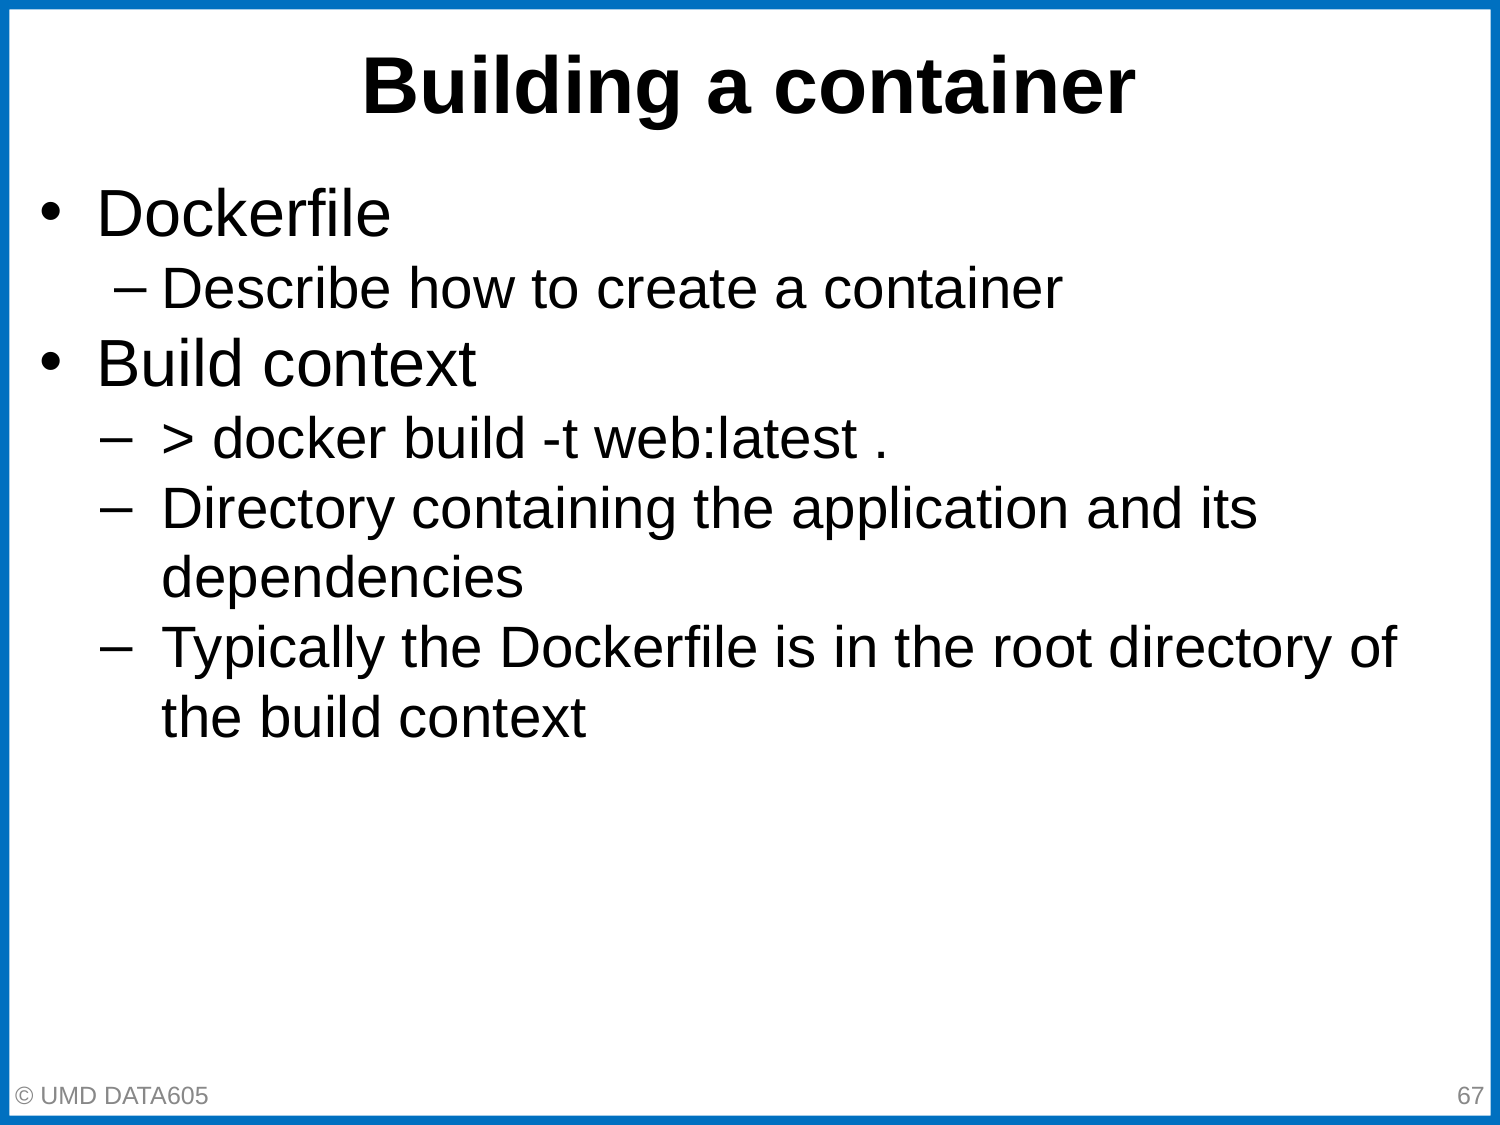

# Building a container
Dockerfile
Describe how to create a container
Build context
> docker build -t web:latest .
Directory containing the application and its dependencies
Typically the Dockerfile is in the root directory of the build context

© UMD DATA605
67